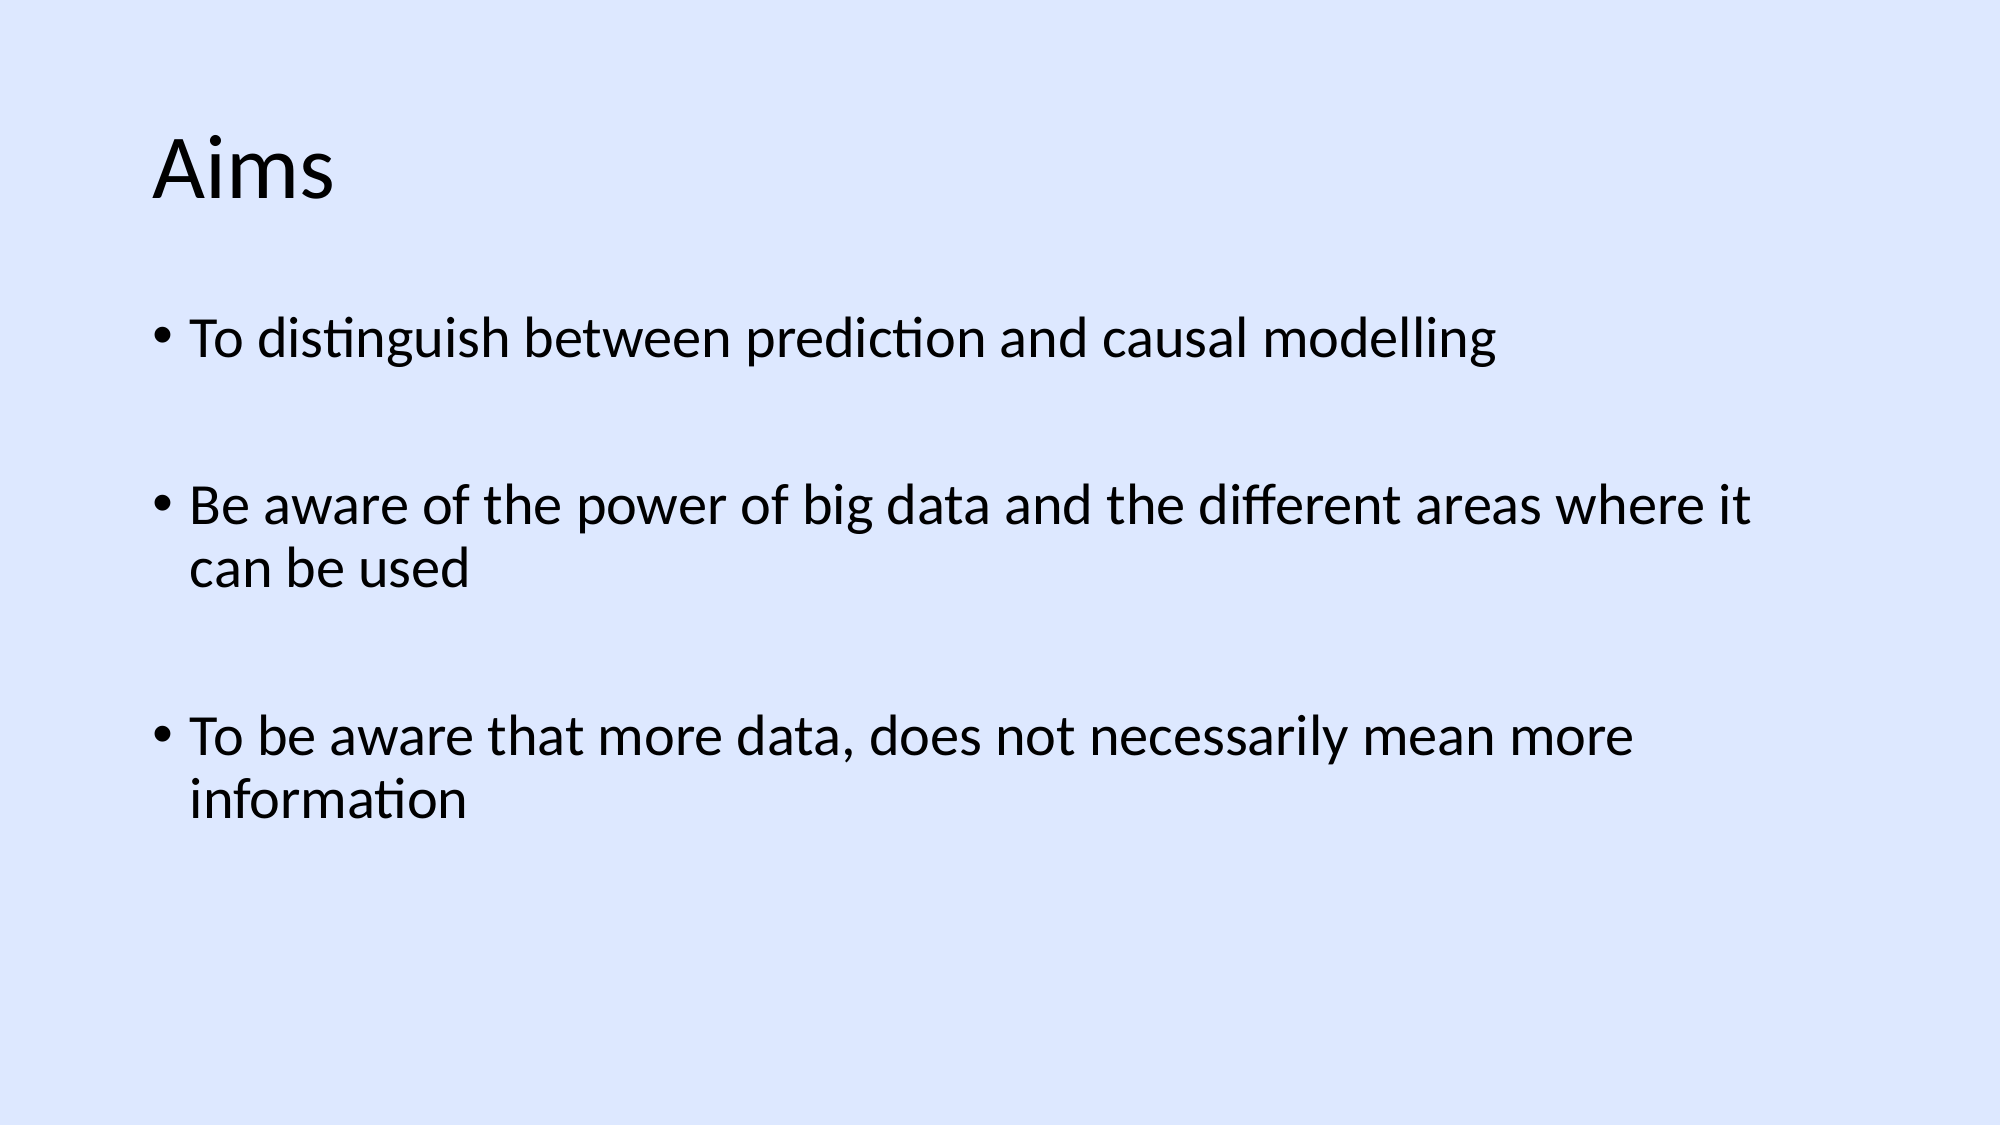

# Aims
To distinguish between prediction and causal modelling

Be aware of the power of big data and the different areas where it can be used

To be aware that more data, does not necessarily mean more information